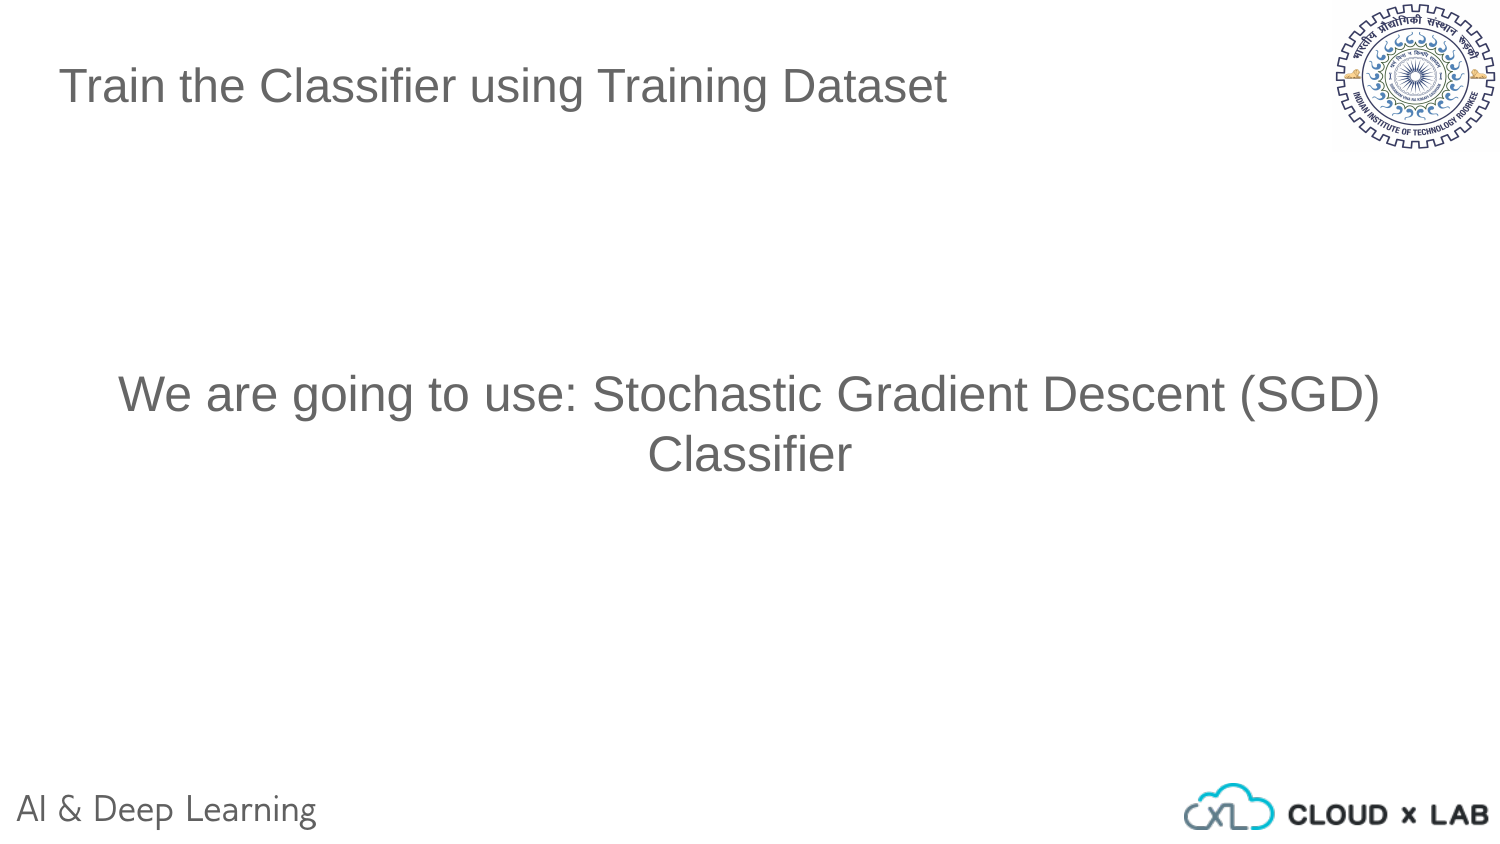

Train the Classifier using Training Dataset

We are going to use: Stochastic Gradient Descent (SGD) Classifier